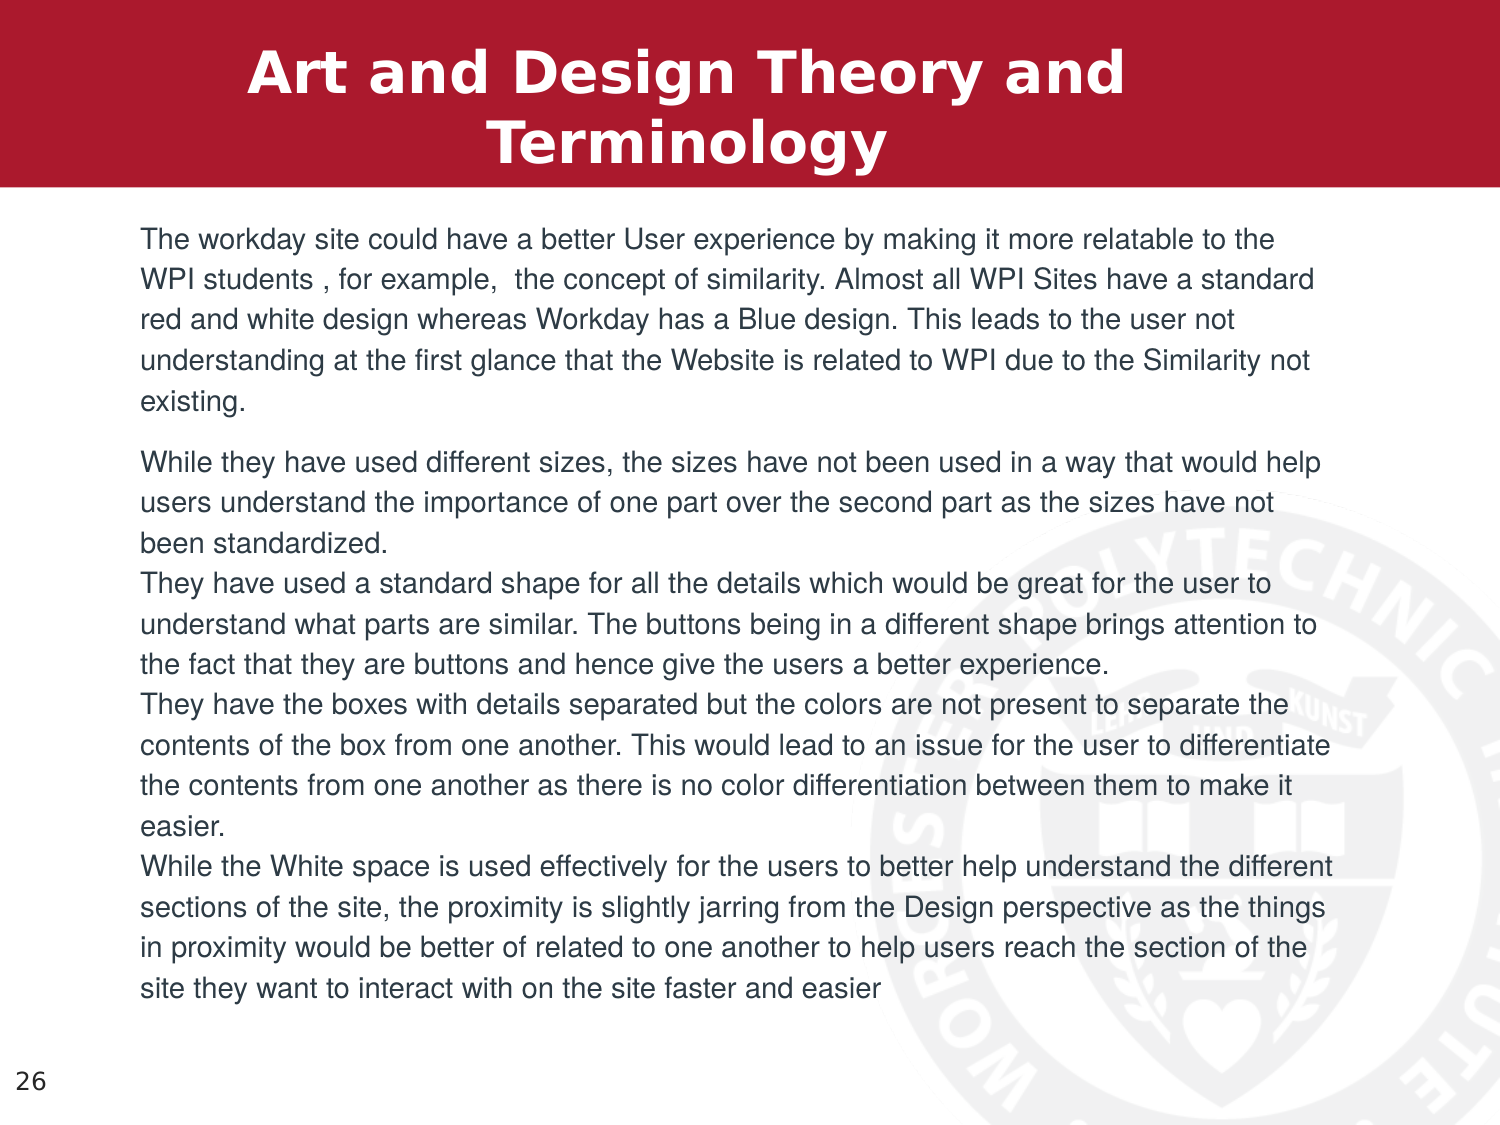

# Art and Design Theory and Terminology
The workday site could have a better User experience by making it more relatable to the WPI students , for example,  the concept of similarity. Almost all WPI Sites have a standard red and white design whereas Workday has a Blue design. This leads to the user not understanding at the first glance that the Website is related to WPI due to the Similarity not existing.
While they have used different sizes, the sizes have not been used in a way that would help users understand the importance of one part over the second part as the sizes have not been standardized.
They have used a standard shape for all the details which would be great for the user to understand what parts are similar. The buttons being in a different shape brings attention to the fact that they are buttons and hence give the users a better experience.
They have the boxes with details separated but the colors are not present to separate the contents of the box from one another. This would lead to an issue for the user to differentiate the contents from one another as there is no color differentiation between them to make it easier.
While the White space is used effectively for the users to better help understand the different sections of the site, the proximity is slightly jarring from the Design perspective as the things in proximity would be better of related to one another to help users reach the section of the site they want to interact with on the site faster and easier

26